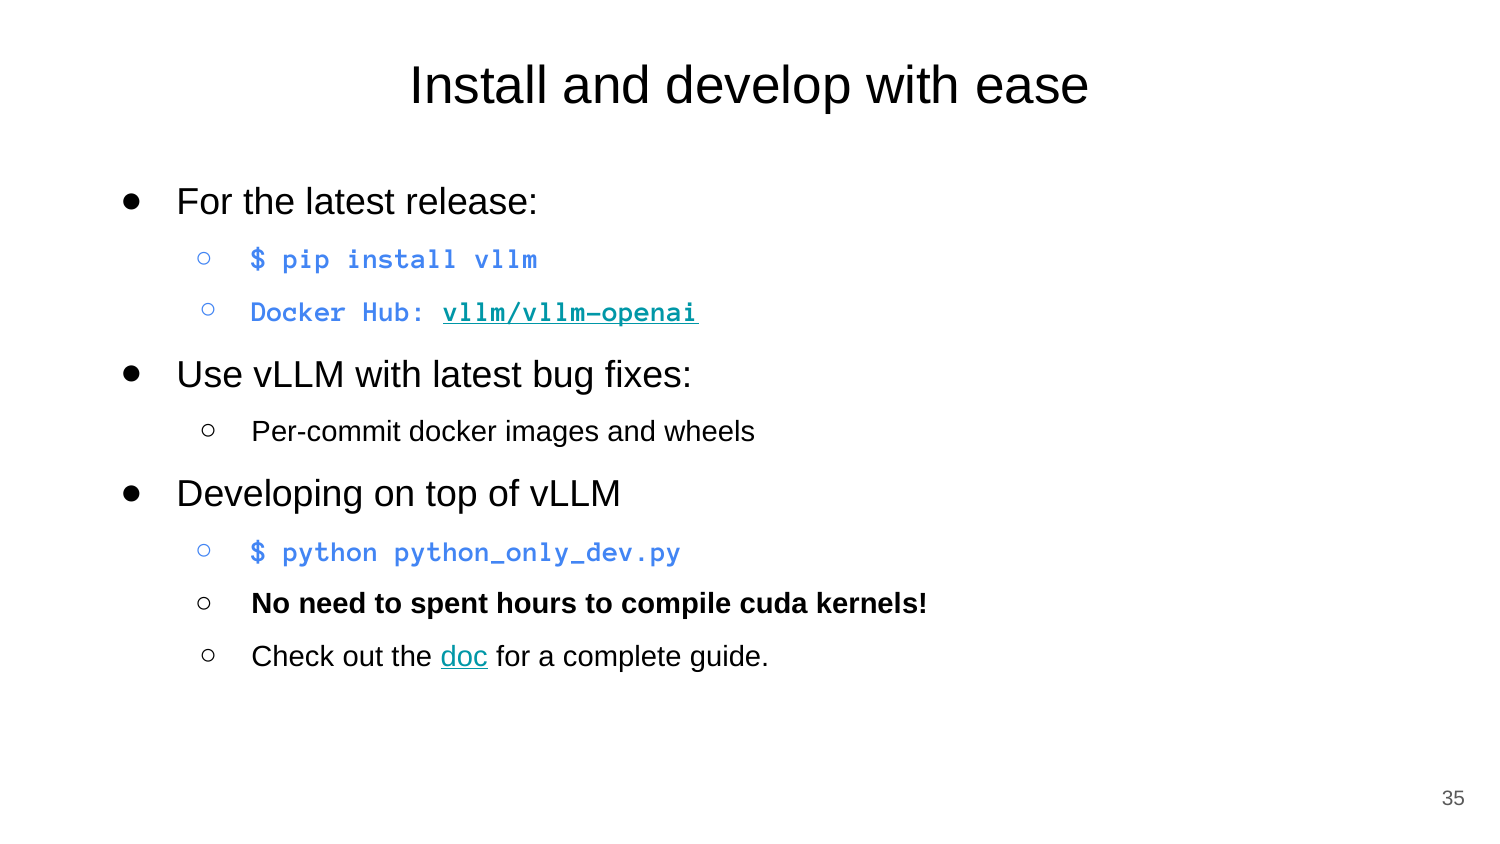

# Install and develop with ease
For the latest release:
$ pip install vllm
Docker Hub: vllm/vllm-openai
Use vLLM with latest bug fixes:
Per-commit docker images and wheels
Developing on top of vLLM
$ python python_only_dev.py
No need to spent hours to compile cuda kernels!
Check out the doc for a complete guide.
35